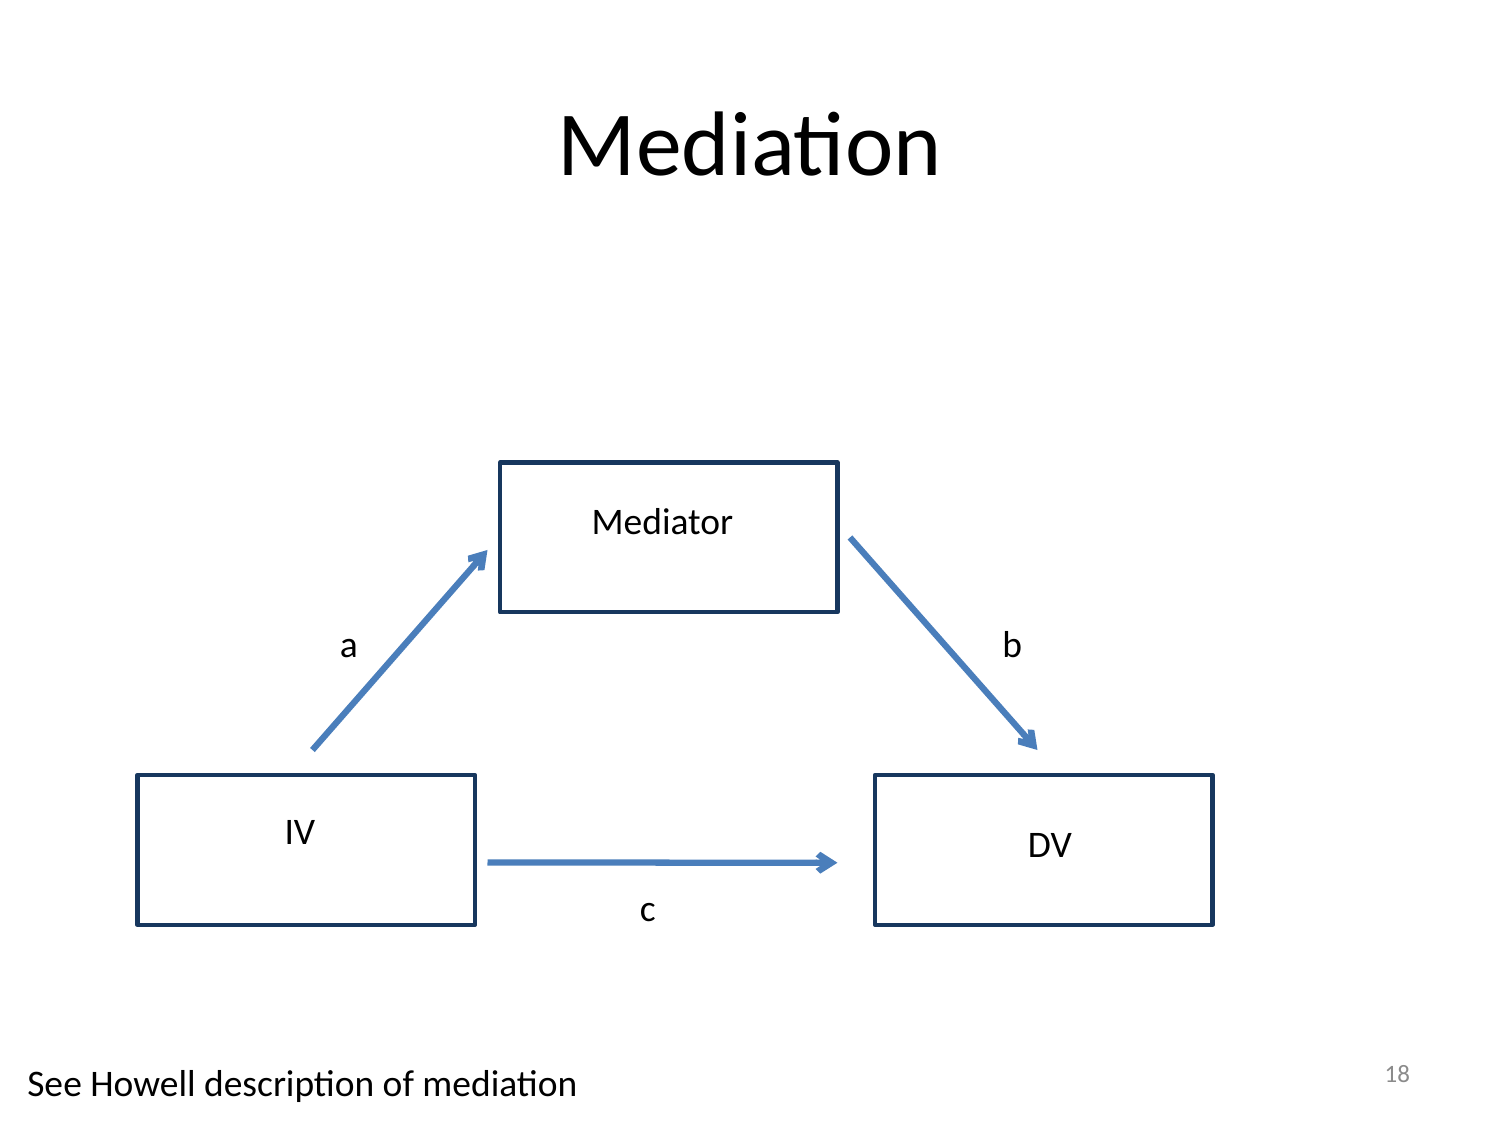

# Mediation

Mediator
a
b

IV
DV
c
18
See Howell description of mediation